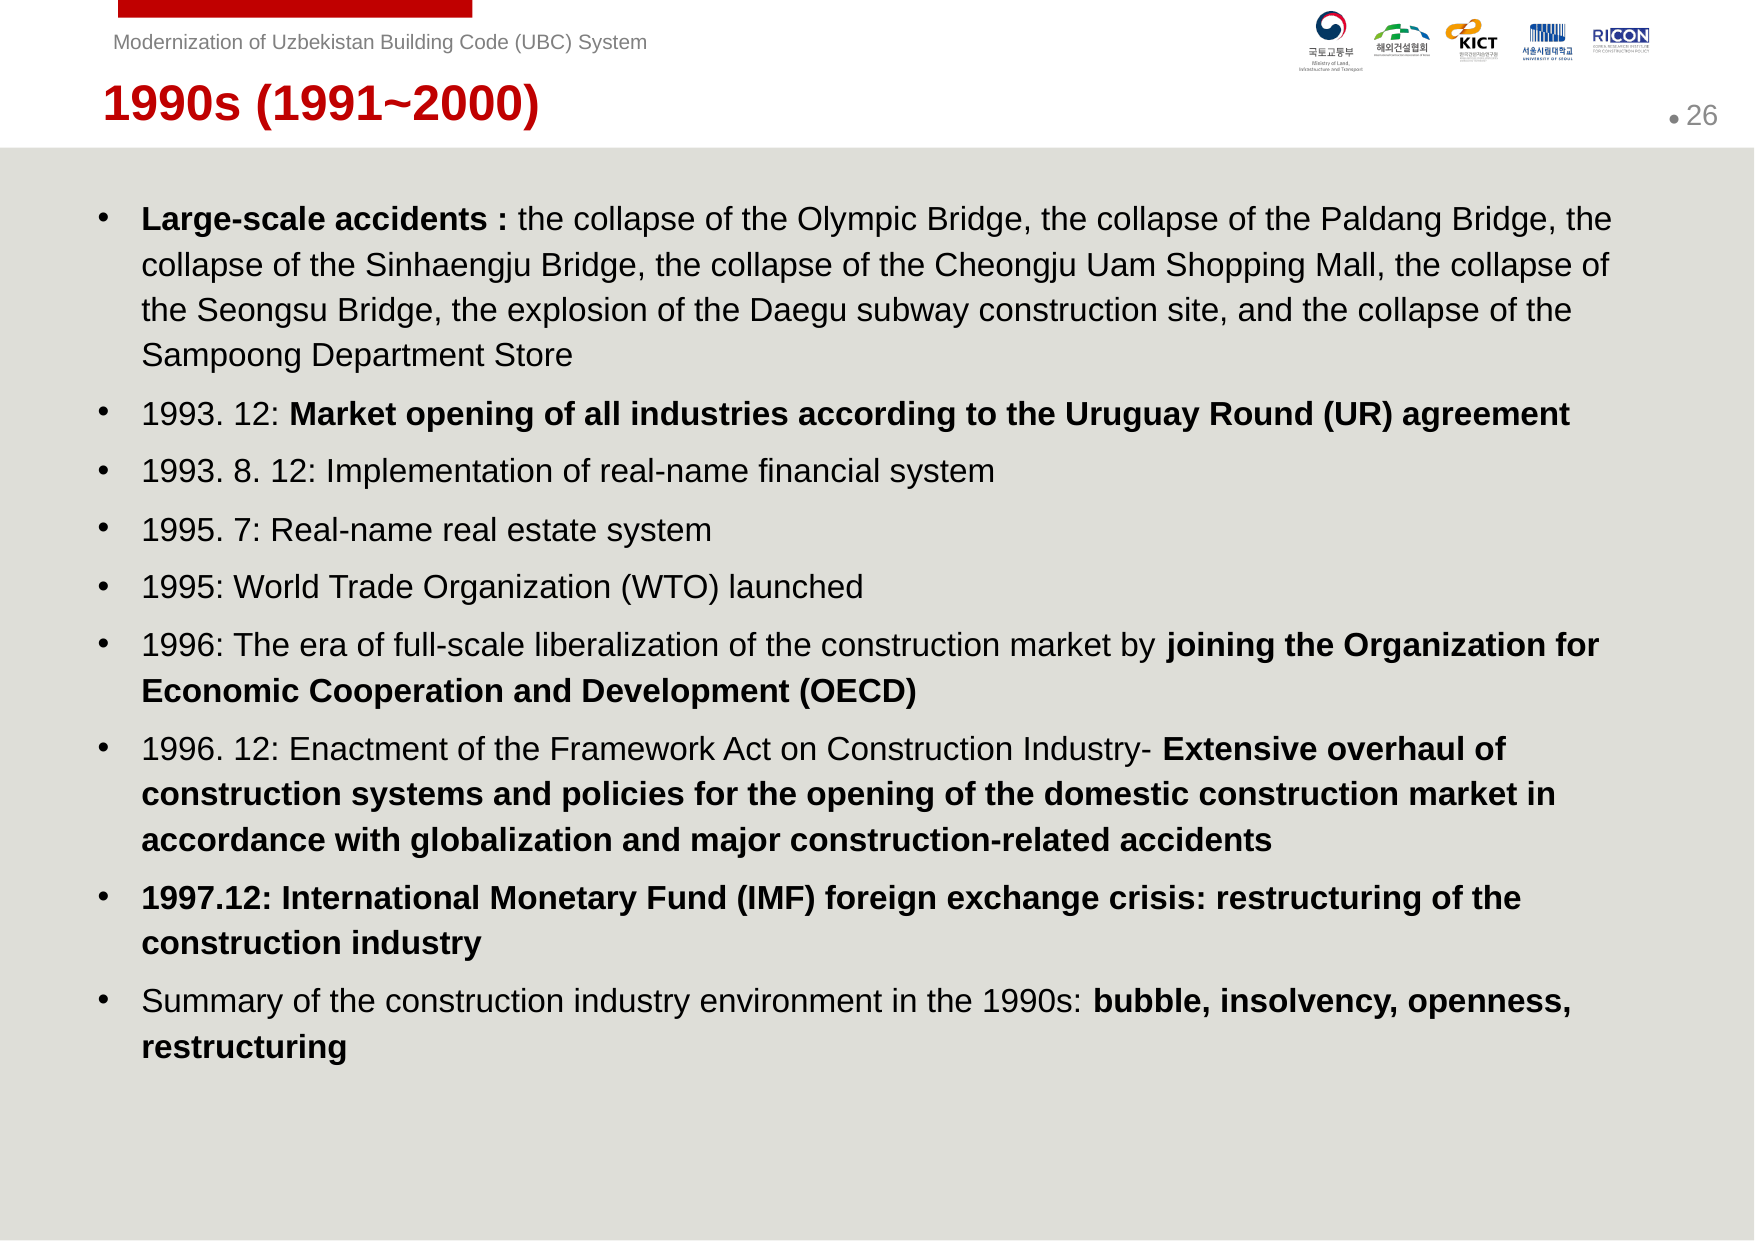

1990s (1991~2000)
Large-scale accidents : the collapse of the Olympic Bridge, the collapse of the Paldang Bridge, the collapse of the Sinhaengju Bridge, the collapse of the Cheongju Uam Shopping Mall, the collapse of the Seongsu Bridge, the explosion of the Daegu subway construction site, and the collapse of the Sampoong Department Store
1993. 12: Market opening of all industries according to the Uruguay Round (UR) agreement
1993. 8. 12: Implementation of real-name financial system
1995. 7: Real-name real estate system
1995: World Trade Organization (WTO) launched
1996: The era of full-scale liberalization of the construction market by joining the Organization for Economic Cooperation and Development (OECD)
1996. 12: Enactment of the Framework Act on Construction Industry- Extensive overhaul of construction systems and policies for the opening of the domestic construction market in accordance with globalization and major construction-related accidents
1997.12: International Monetary Fund (IMF) foreign exchange crisis: restructuring of the construction industry
Summary of the construction industry environment in the 1990s: bubble, insolvency, openness, restructuring